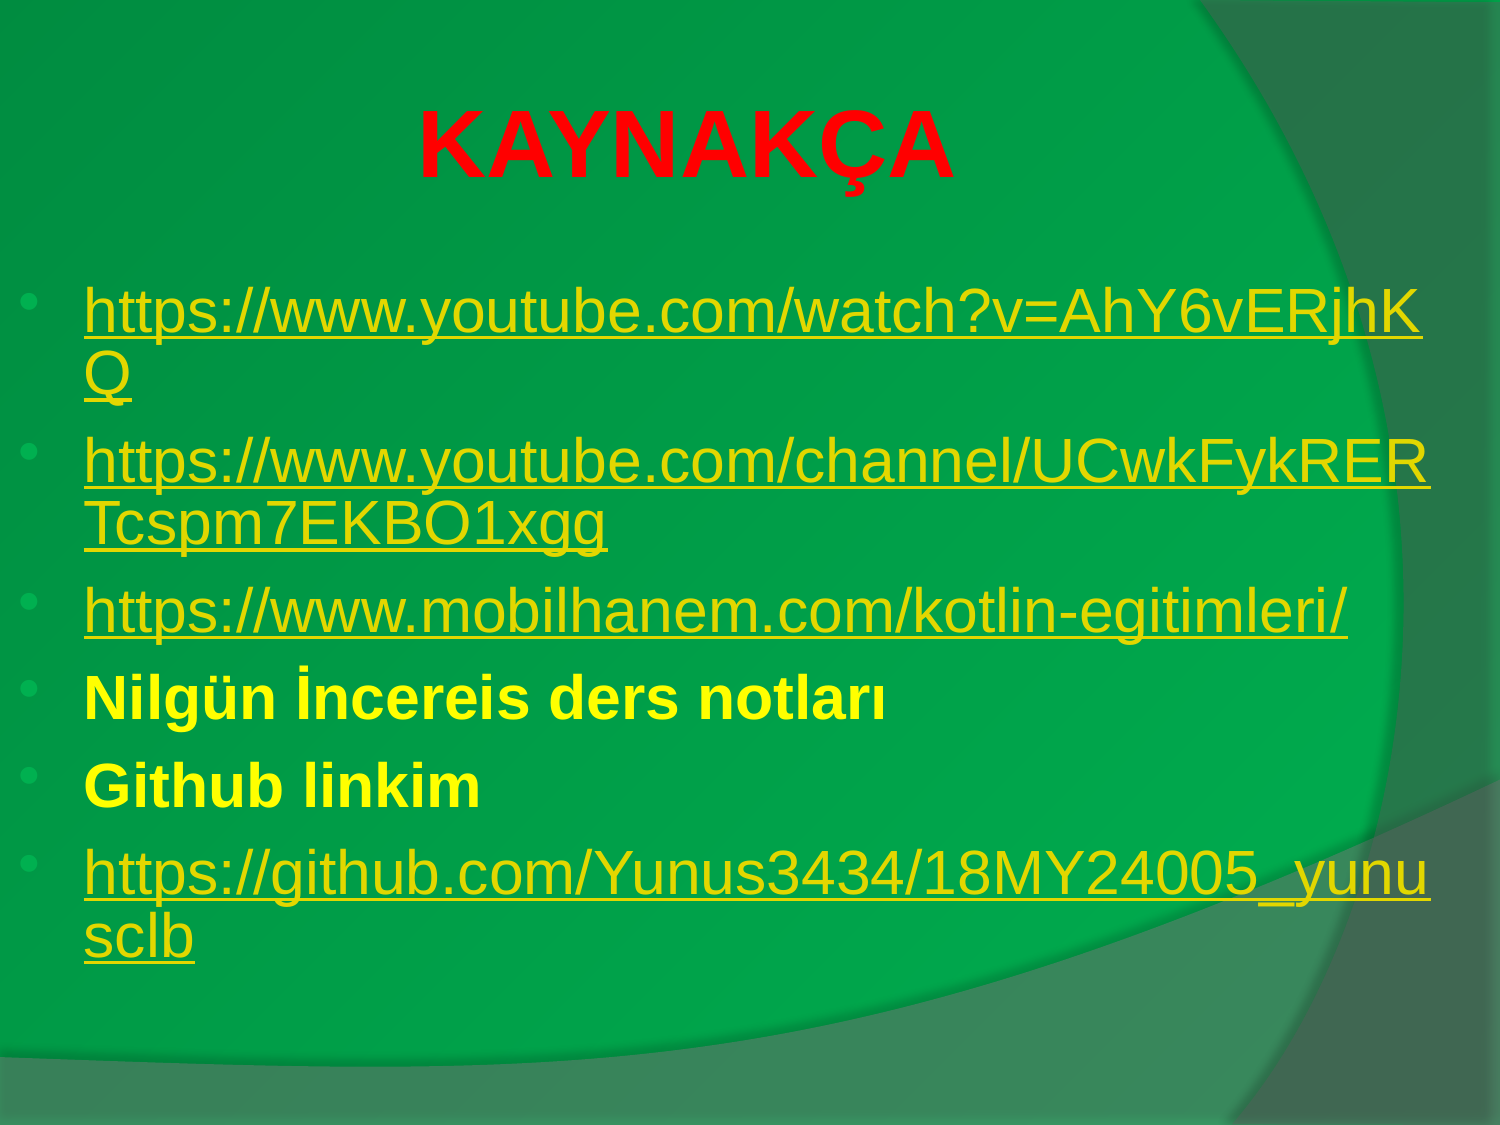

# KAYNAKÇA
https://www.youtube.com/watch?v=AhY6vERjhKQ
https://www.youtube.com/channel/UCwkFykRERTcspm7EKBO1xgg
https://www.mobilhanem.com/kotlin-egitimleri/
Nilgün İncereis ders notları
Github linkim
https://github.com/Yunus3434/18MY24005_yunusclb